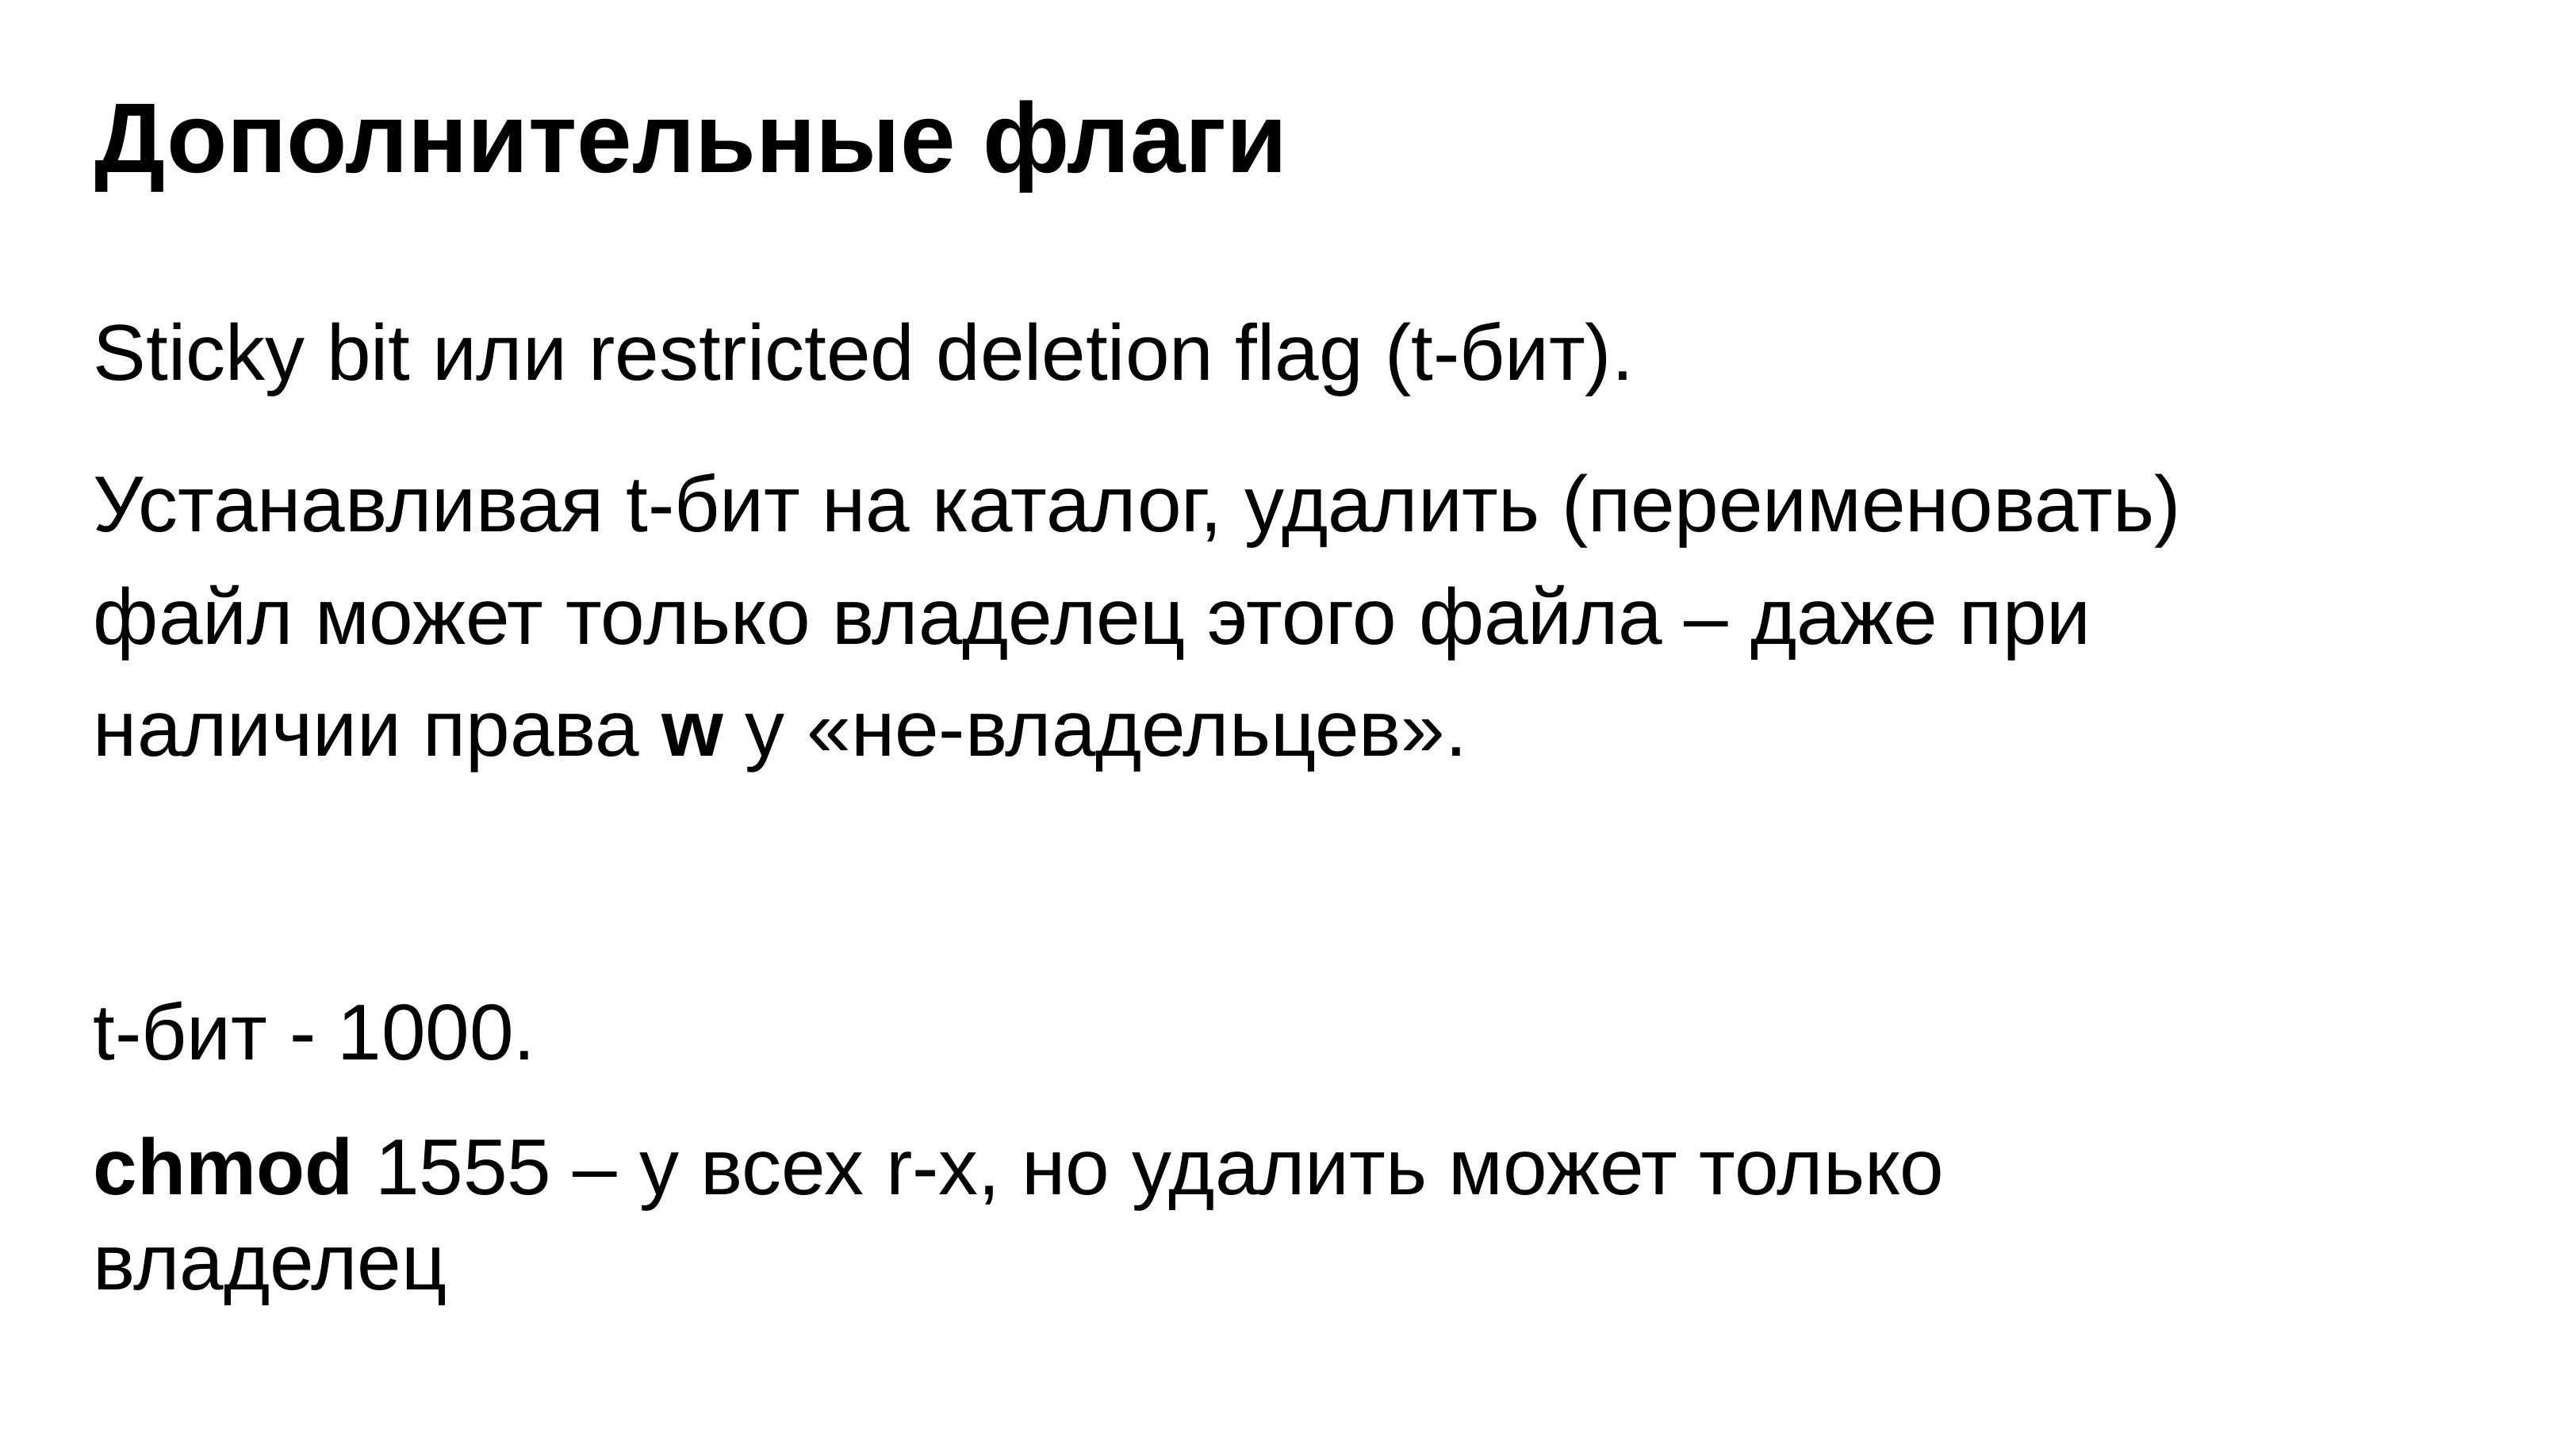

Дополнительные флаги
Sticky bit или restricted deletion flag (t-бит).
Устанавливая t-бит на каталог, удалить (переименовать) файл может только владелец этого файла – даже при наличии права w у «не-владельцев».

t-бит - 1000.
chmod 1555 – у всех r-x, но удалить может только владелец
20